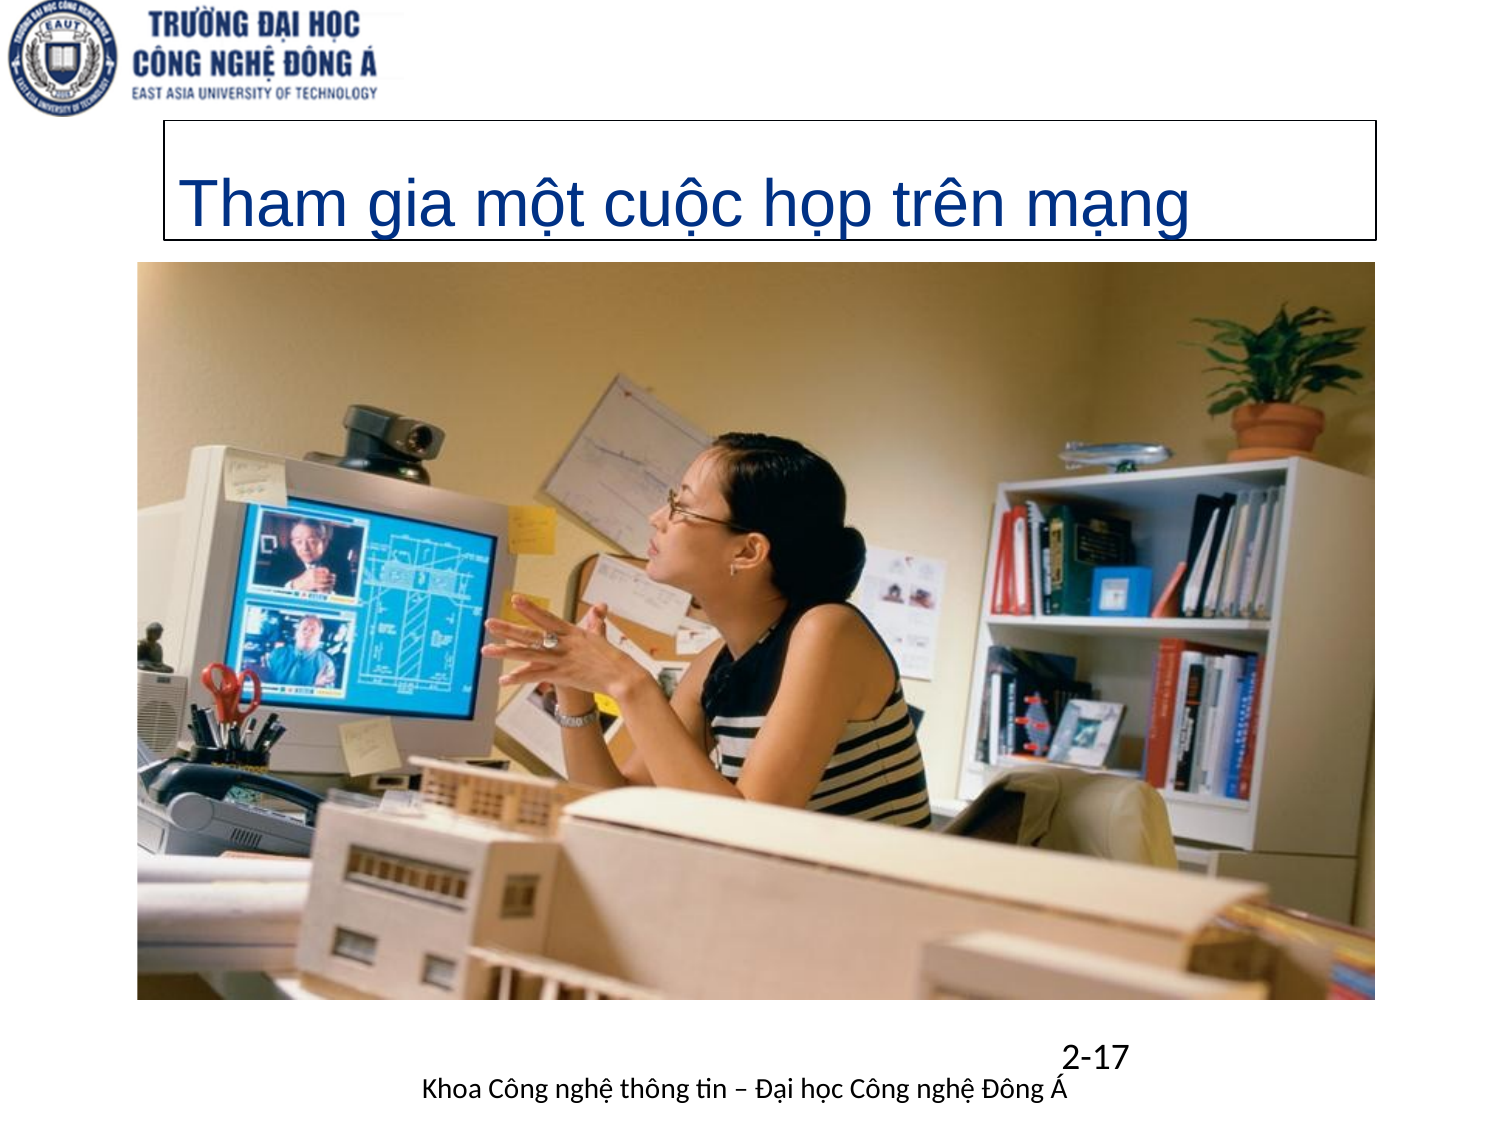

Tham gia một cuộc họp trên mạng

―Figure 2-5
2-17